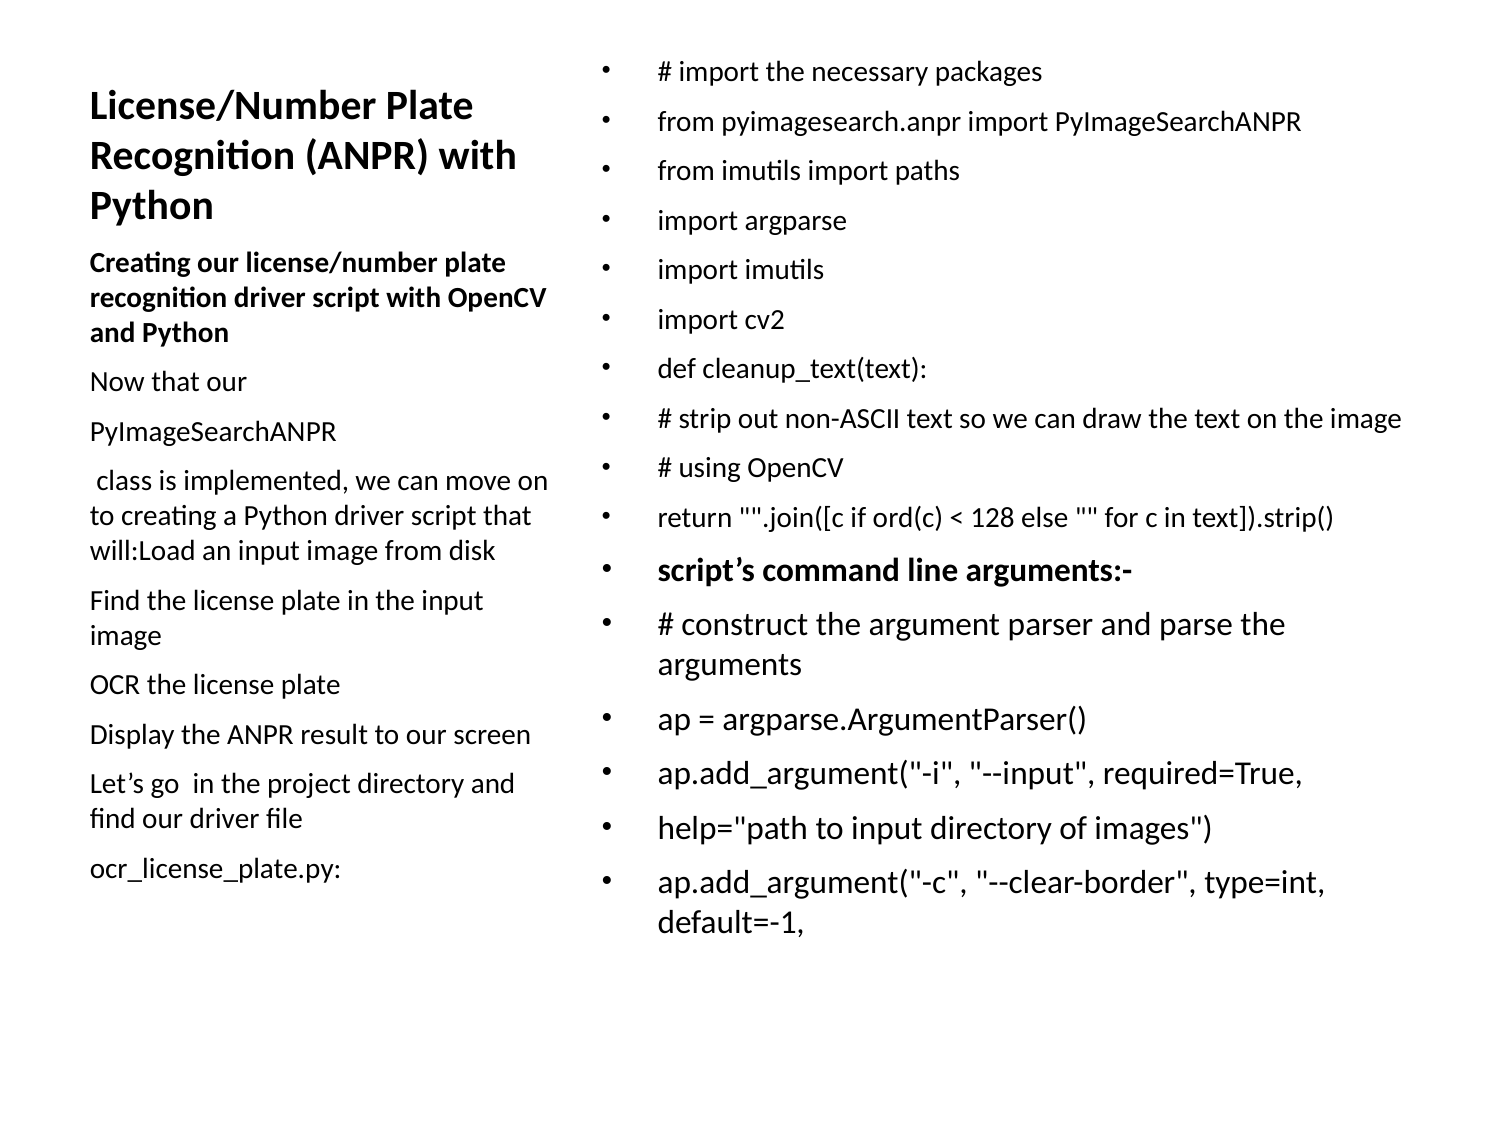

# License/Number Plate Recognition (ANPR) with Python
# import the necessary packages
from pyimagesearch.anpr import PyImageSearchANPR
from imutils import paths
import argparse
import imutils
import cv2
def cleanup_text(text):
# strip out non-ASCII text so we can draw the text on the image
# using OpenCV
return "".join([c if ord(c) < 128 else "" for c in text]).strip()
script’s command line arguments:-
# construct the argument parser and parse the arguments
ap = argparse.ArgumentParser()
ap.add_argument("-i", "--input", required=True,
help="path to input directory of images")
ap.add_argument("-c", "--clear-border", type=int, default=-1,

Creating our license/number plate recognition driver script with OpenCV and Python
Now that our
PyImageSearchANPR
 class is implemented, we can move on to creating a Python driver script that will:Load an input image from disk
Find the license plate in the input image
OCR the license plate
Display the ANPR result to our screen
Let’s go  in the project directory and find our driver file
ocr_license_plate.py: